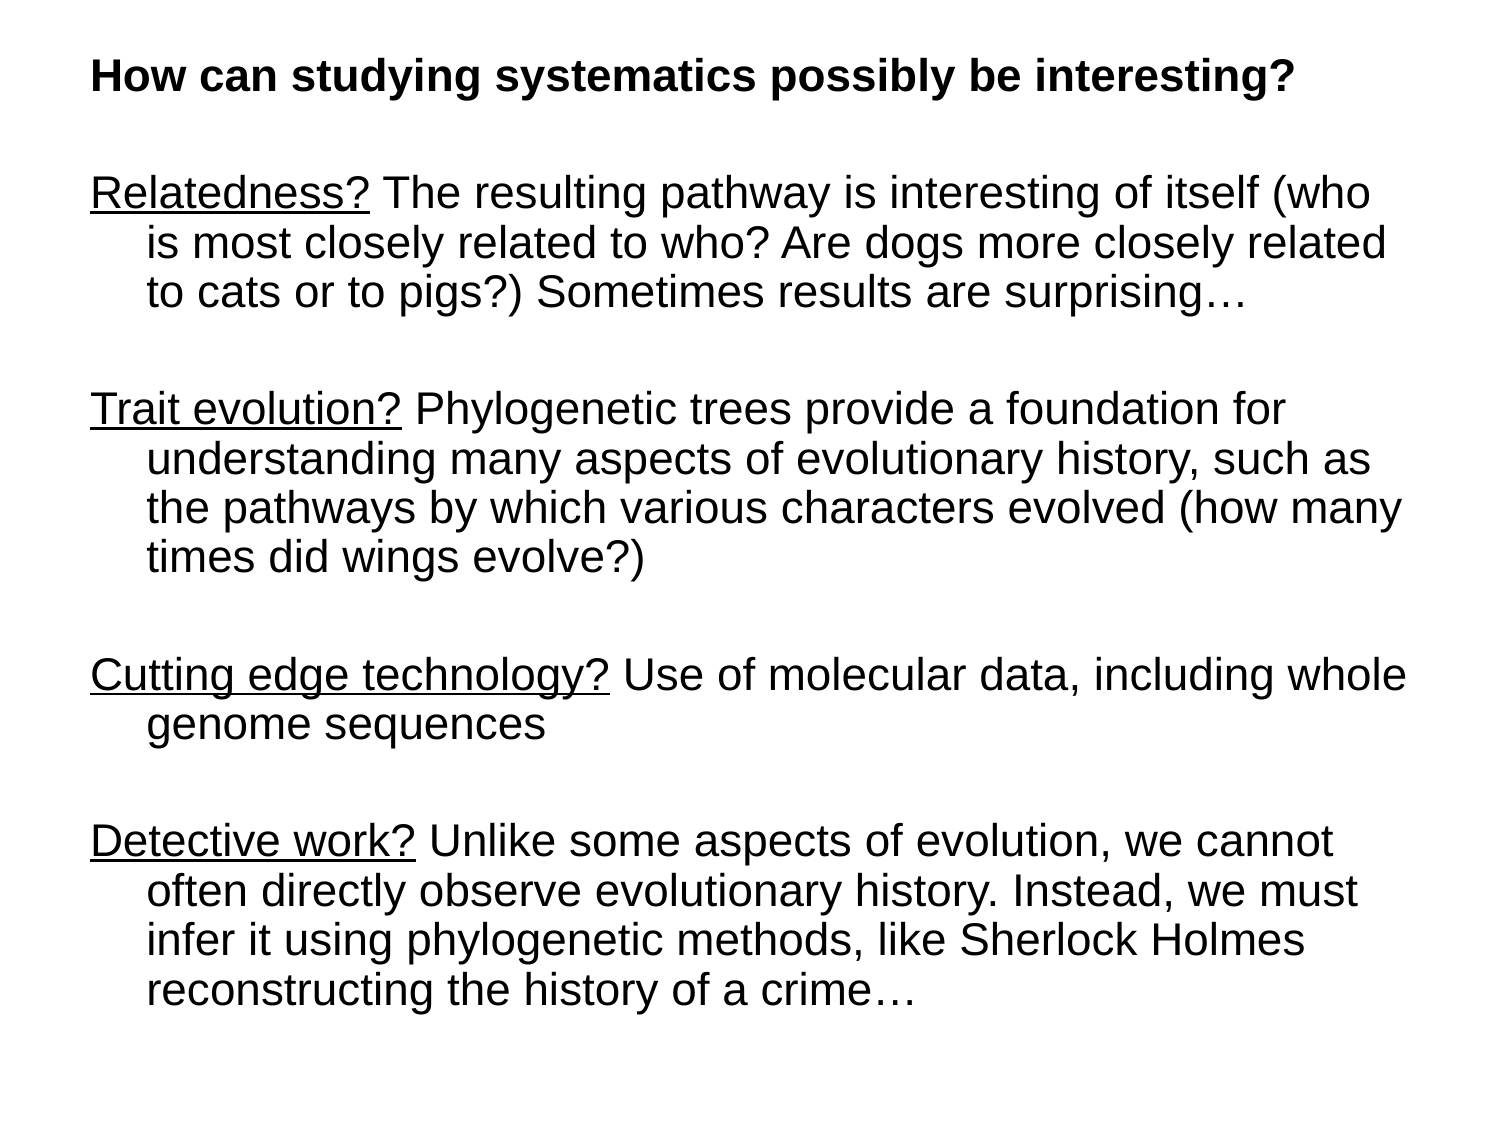

How can studying systematics possibly be interesting?

Relatedness? The resulting pathway is interesting of itself (who is most closely related to who? Are dogs more closely related to cats or to pigs?) Sometimes results are surprising…

Trait evolution? Phylogenetic trees provide a foundation for understanding many aspects of evolutionary history, such as the pathways by which various characters evolved (how many times did wings evolve?)

Cutting edge technology? Use of molecular data, including whole genome sequences

Detective work? Unlike some aspects of evolution, we cannot often directly observe evolutionary history. Instead, we must infer it using phylogenetic methods, like Sherlock Holmes reconstructing the history of a crime…